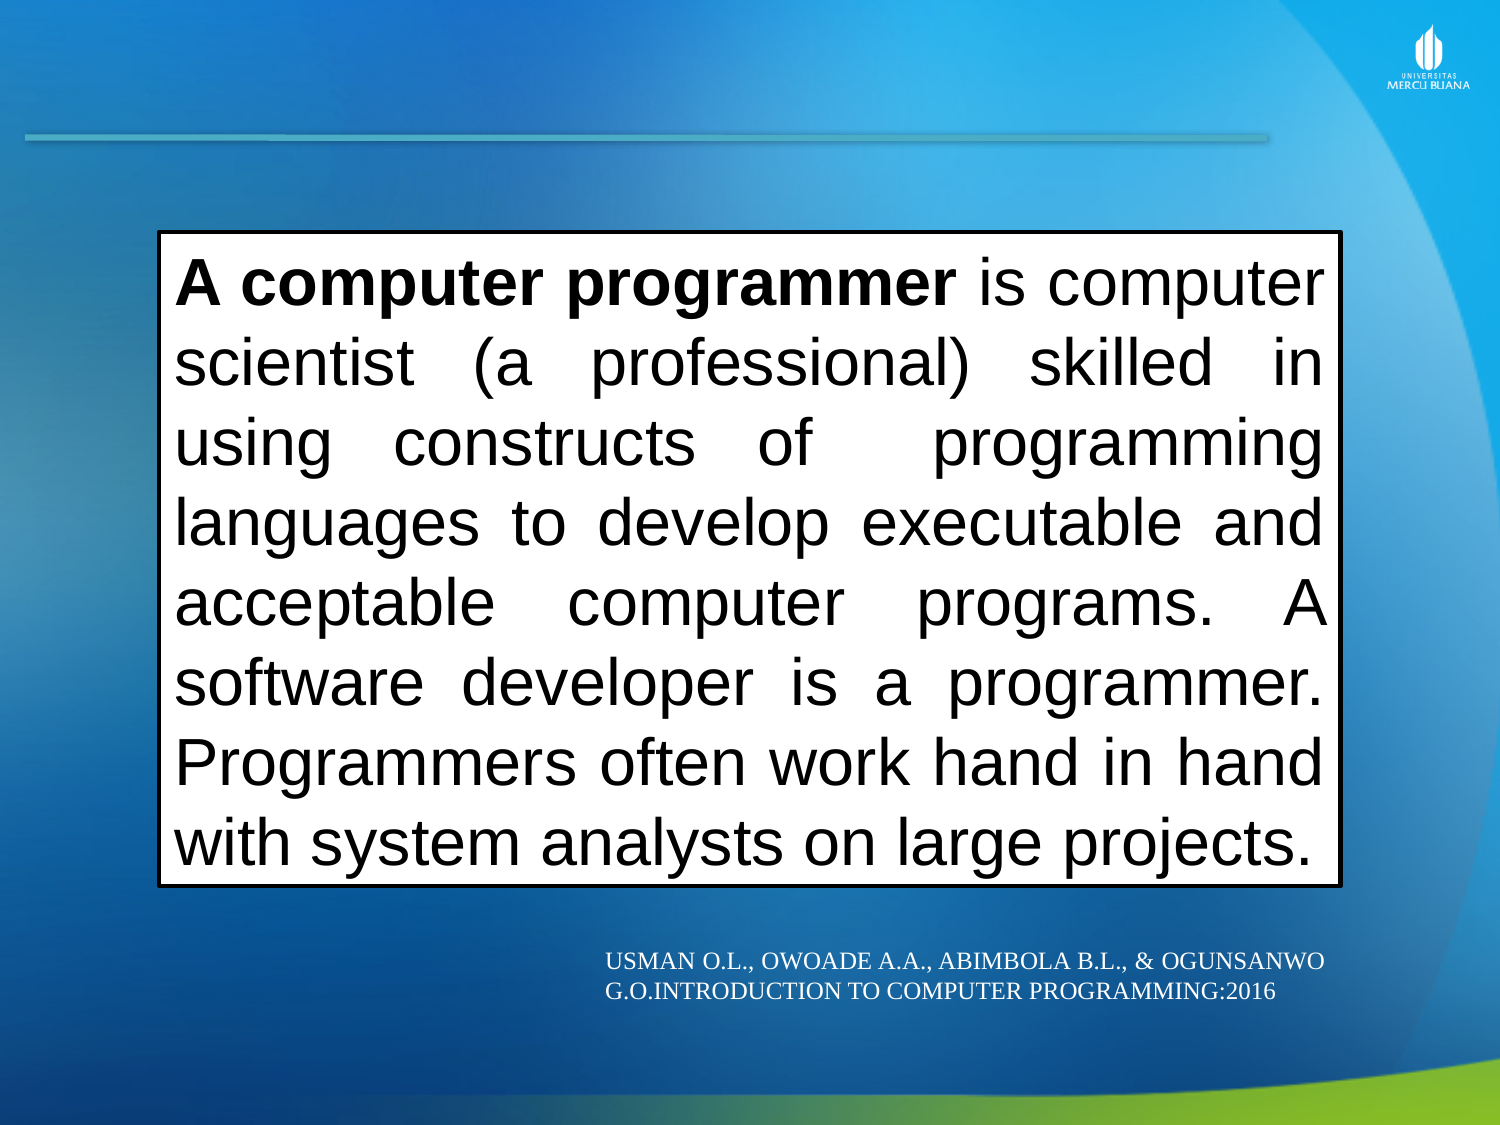

A computer programmer is computer scientist (a professional) skilled in using constructs of  programming languages to develop executable and acceptable computer programs. A software developer is a programmer. Programmers often work hand in hand with system analysts on large projects.
USMAN O.L., OWOADE A.A., ABIMBOLA B.L., & OGUNSANWO G.O.INTRODUCTION TO COMPUTER PROGRAMMING:2016